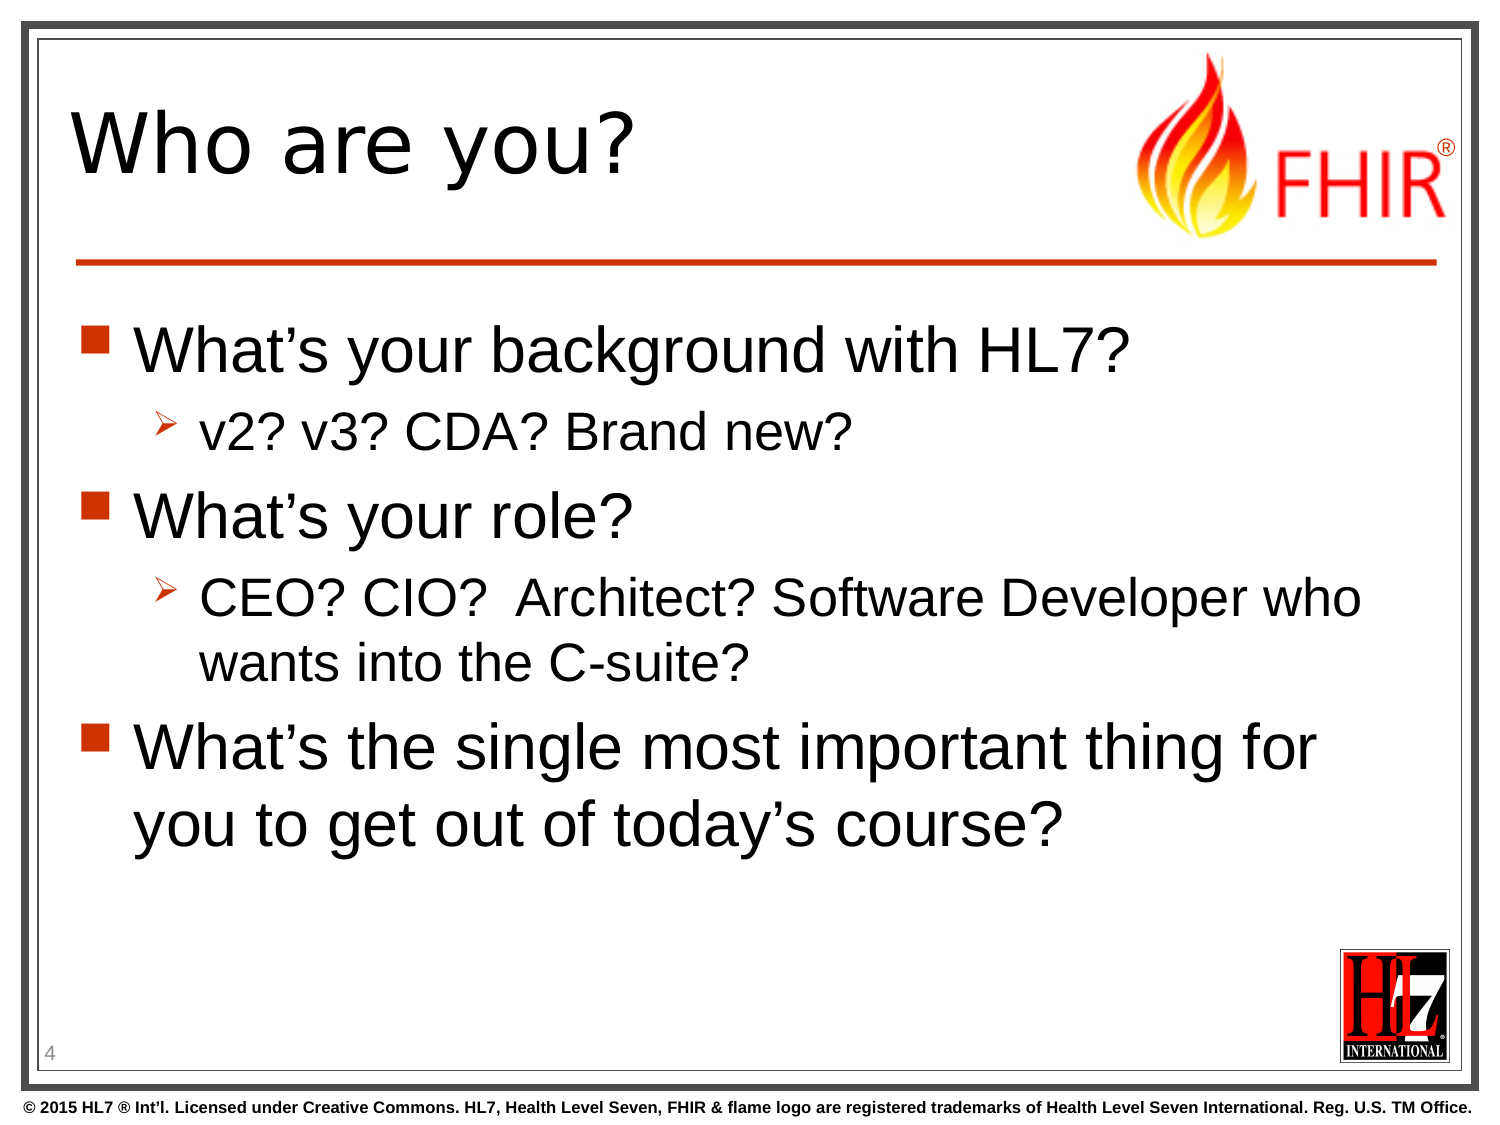

# Who are you?
What’s your background with HL7?
v2? v3? CDA? Brand new?
What’s your role?
CEO? CIO?  Architect? Software Developer who wants into the C-suite?
What’s the single most important thing for you to get out of today’s course?
4